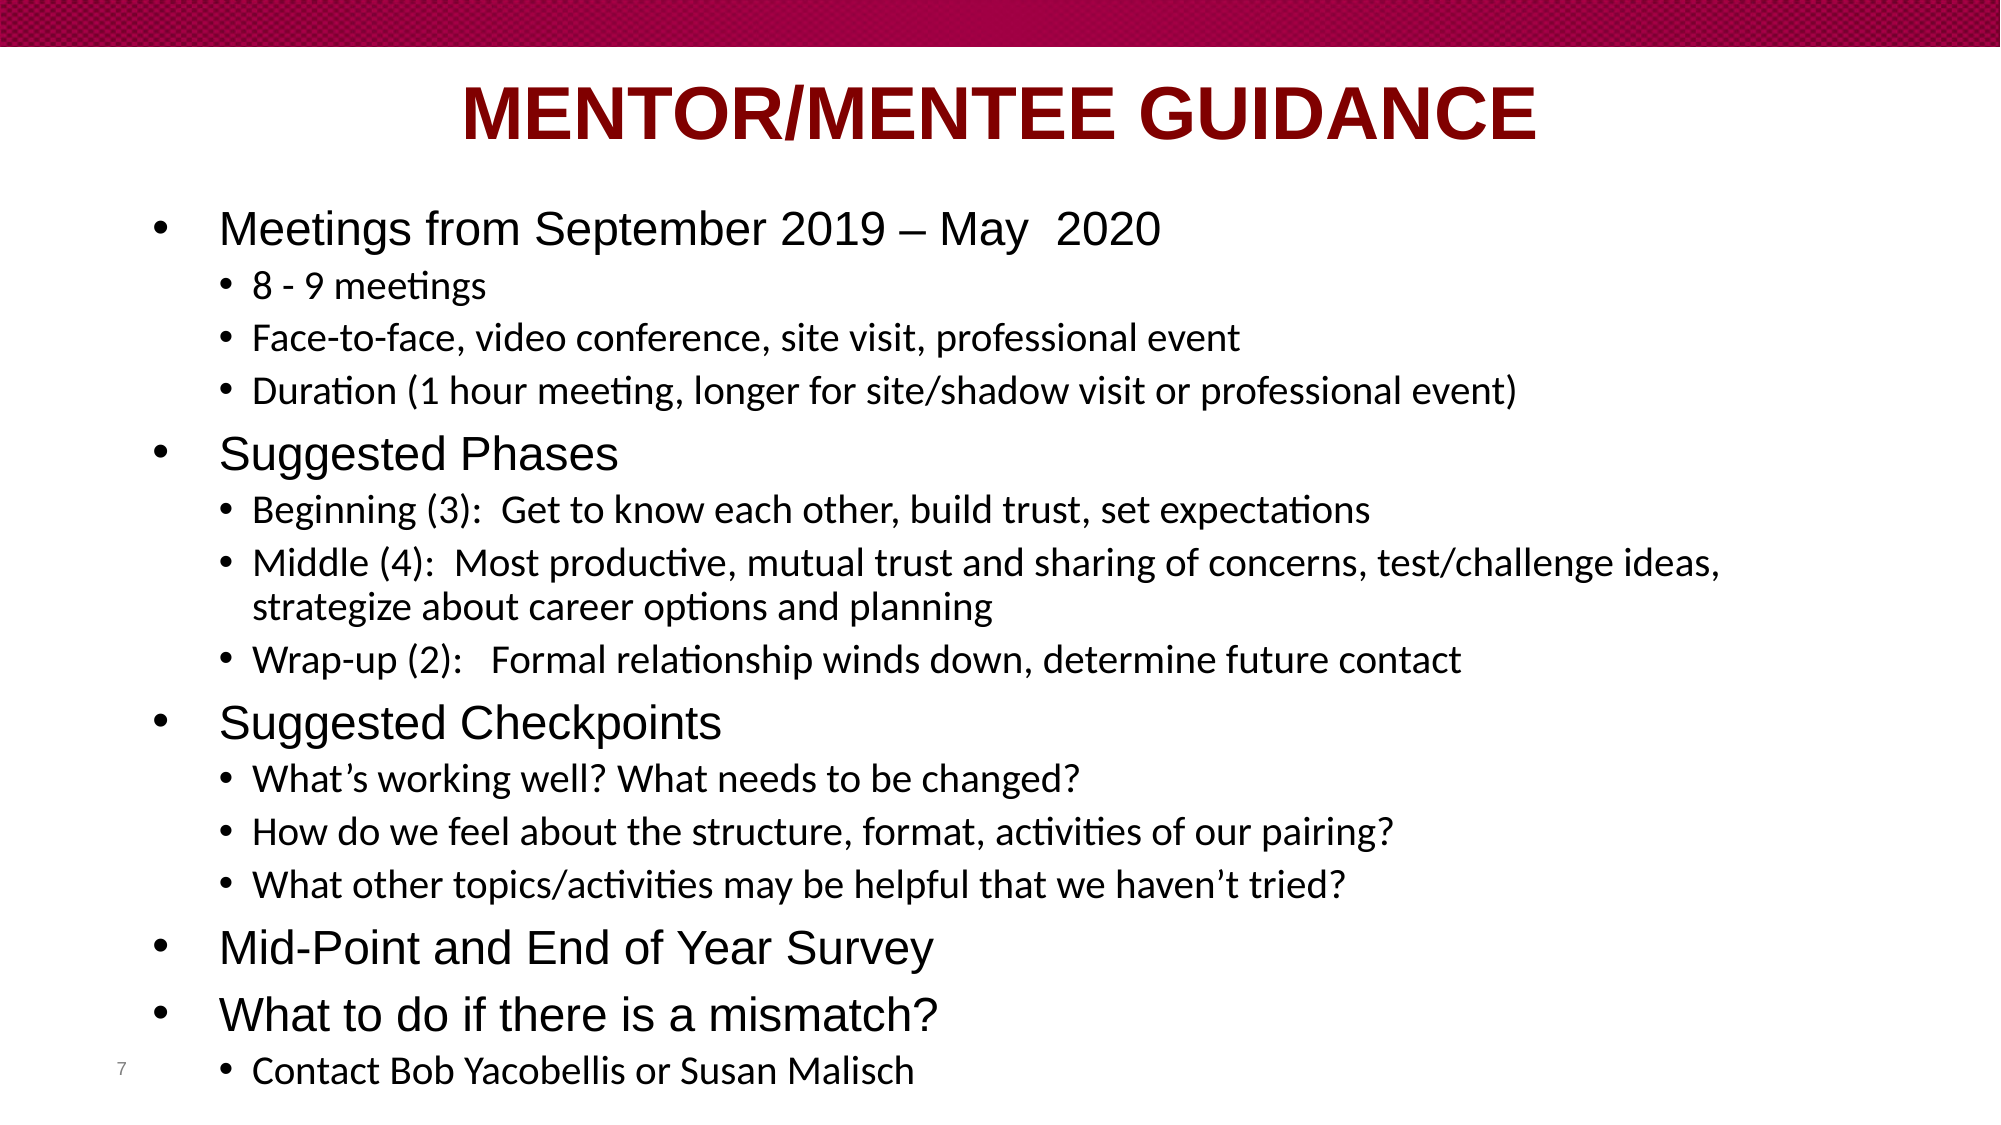

# Mentor/mentee guidance
Meetings from September 2019 – May  2020
8 - 9 meetings
Face-to-face, video conference, site visit, professional event
Duration (1 hour meeting, longer for site/shadow visit or professional event)
Suggested Phases
Beginning (3):  Get to know each other, build trust, set expectations
Middle (4):  Most productive, mutual trust and sharing of concerns, test/challenge ideas, strategize about career options and planning
Wrap-up (2):   Formal relationship winds down, determine future contact
Suggested Checkpoints
What’s working well? What needs to be changed?
How do we feel about the structure, format, activities of our pairing?
What other topics/activities may be helpful that we haven’t tried?
Mid-Point and End of Year Survey
What to do if there is a mismatch?
Contact Bob Yacobellis or Susan Malisch
7